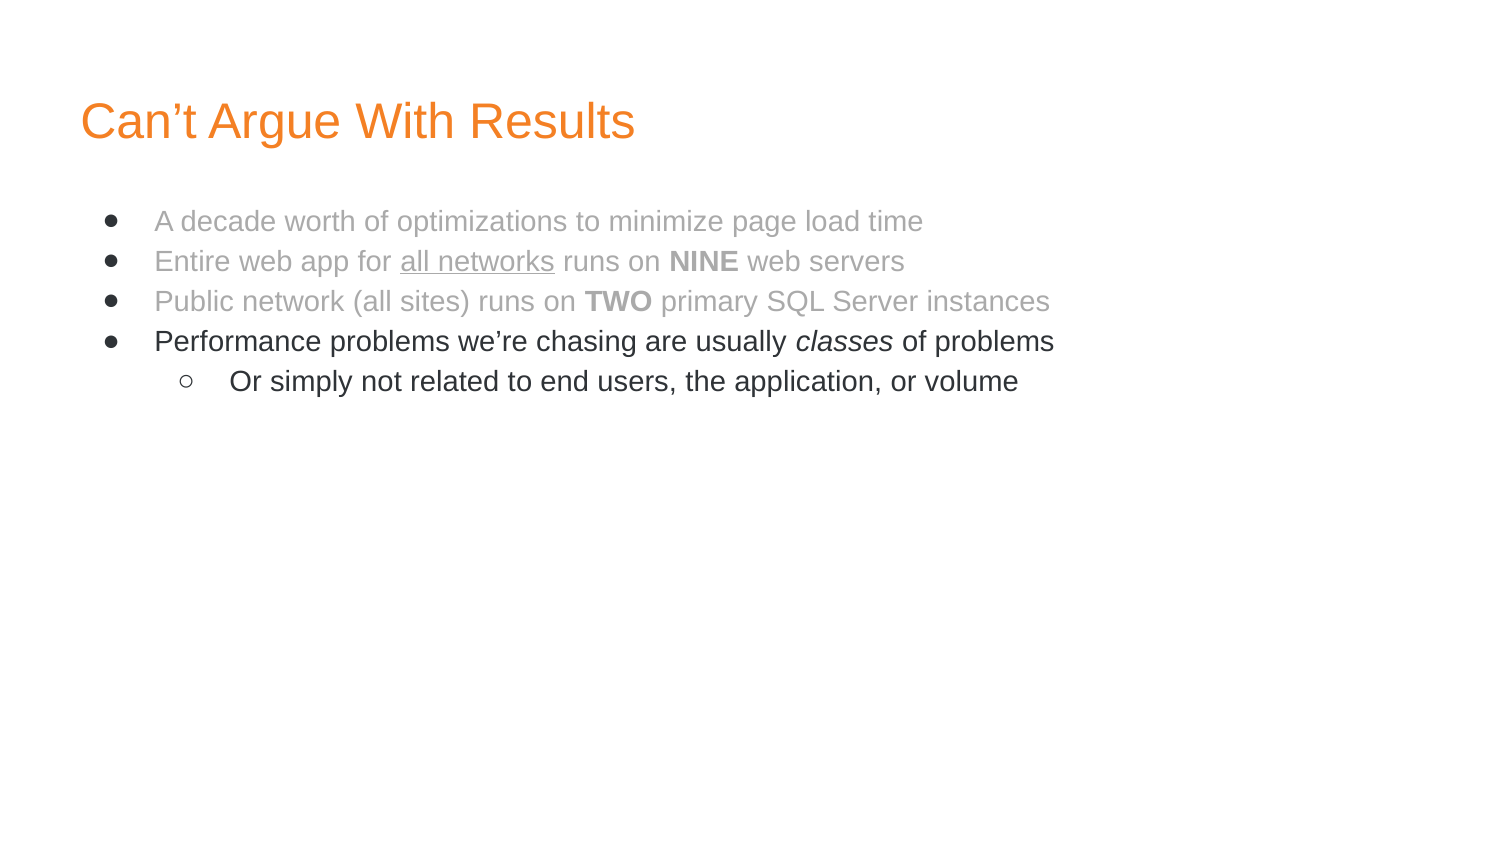

# Can’t Argue With Results
A decade worth of optimizations to minimize page load time
Entire web app for all networks runs on NINE web servers
Public network (all sites) runs on TWO primary SQL Server instances
Performance problems we’re chasing are usually classes of problems
Or simply not related to end users, the application, or volume